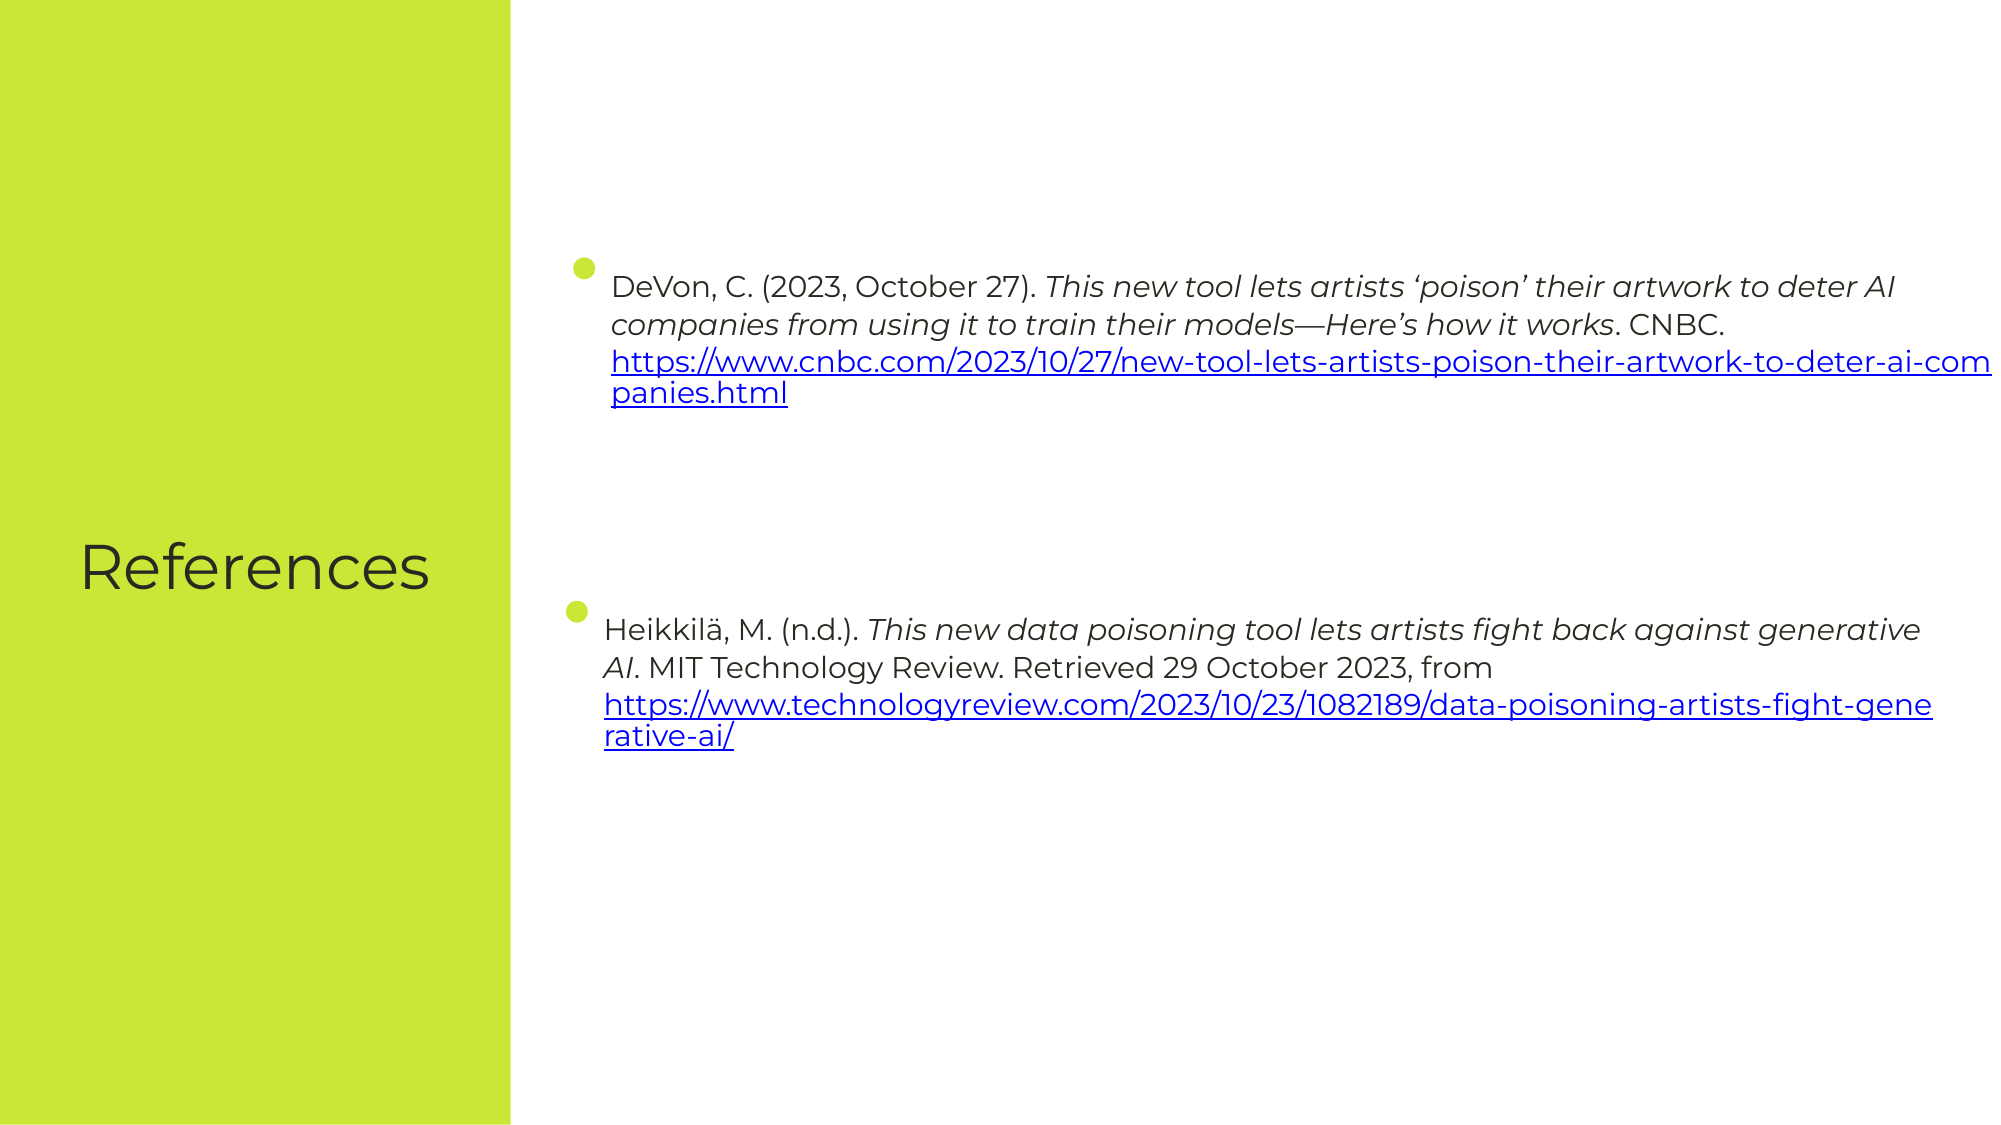

DeVon, C. (2023, October 27). This new tool lets artists ‘poison’ their artwork to deter AI companies from using it to train their models—Here’s how it works. CNBC. https://www.cnbc.com/2023/10/27/new-tool-lets-artists-poison-their-artwork-to-deter-ai-companies.html
References

Heikkilä, M. (n.d.). This new data poisoning tool lets artists fight back against generative AI. MIT Technology Review. Retrieved 29 October 2023, from https://www.technologyreview.com/2023/10/23/1082189/data-poisoning-artists-fight-generative-ai/